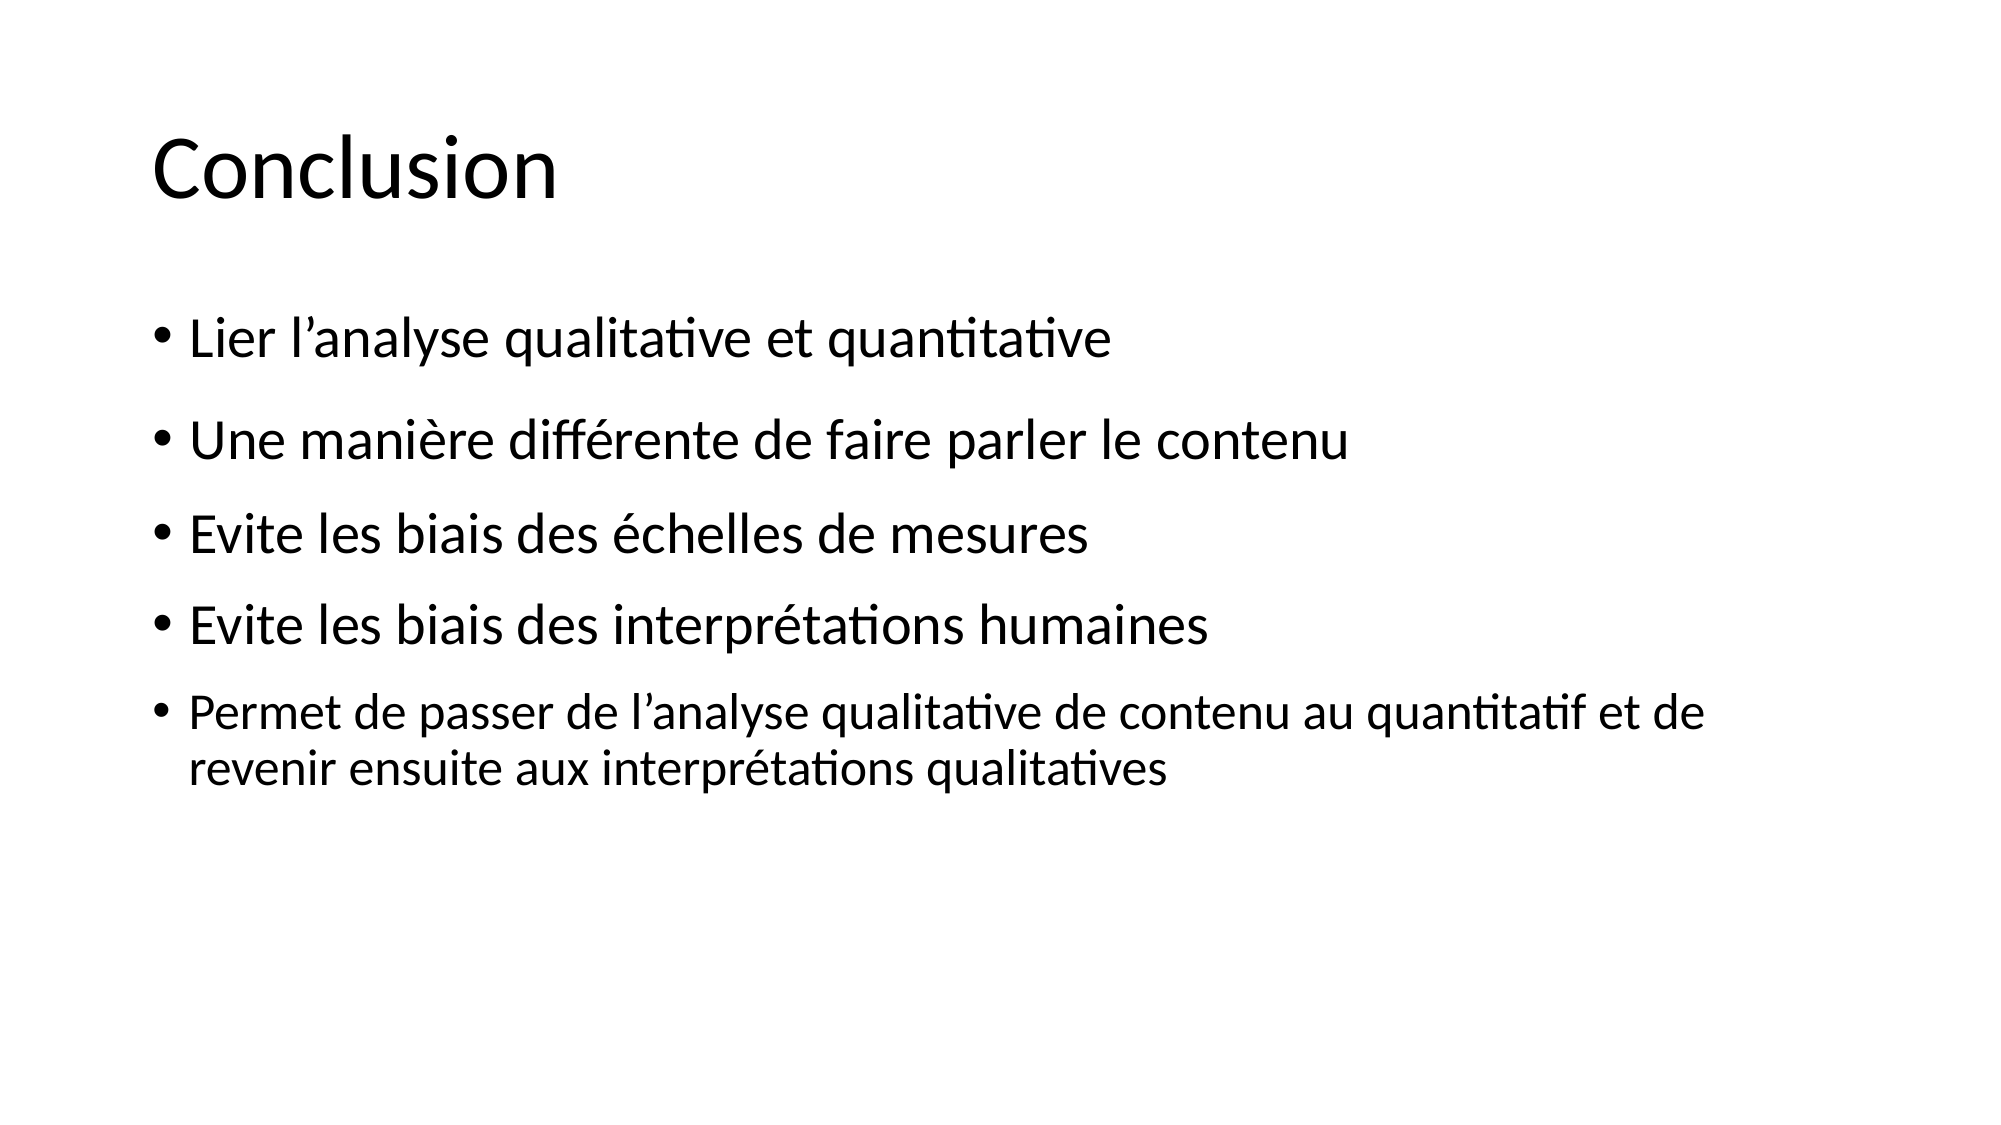

# Conclusion
Lier l’analyse qualitative et quantitative
Une manière différente de faire parler le contenu
Evite les biais des échelles de mesures
Evite les biais des interprétations humaines
Permet de passer de l’analyse qualitative de contenu au quantitatif et de revenir ensuite aux interprétations qualitatives